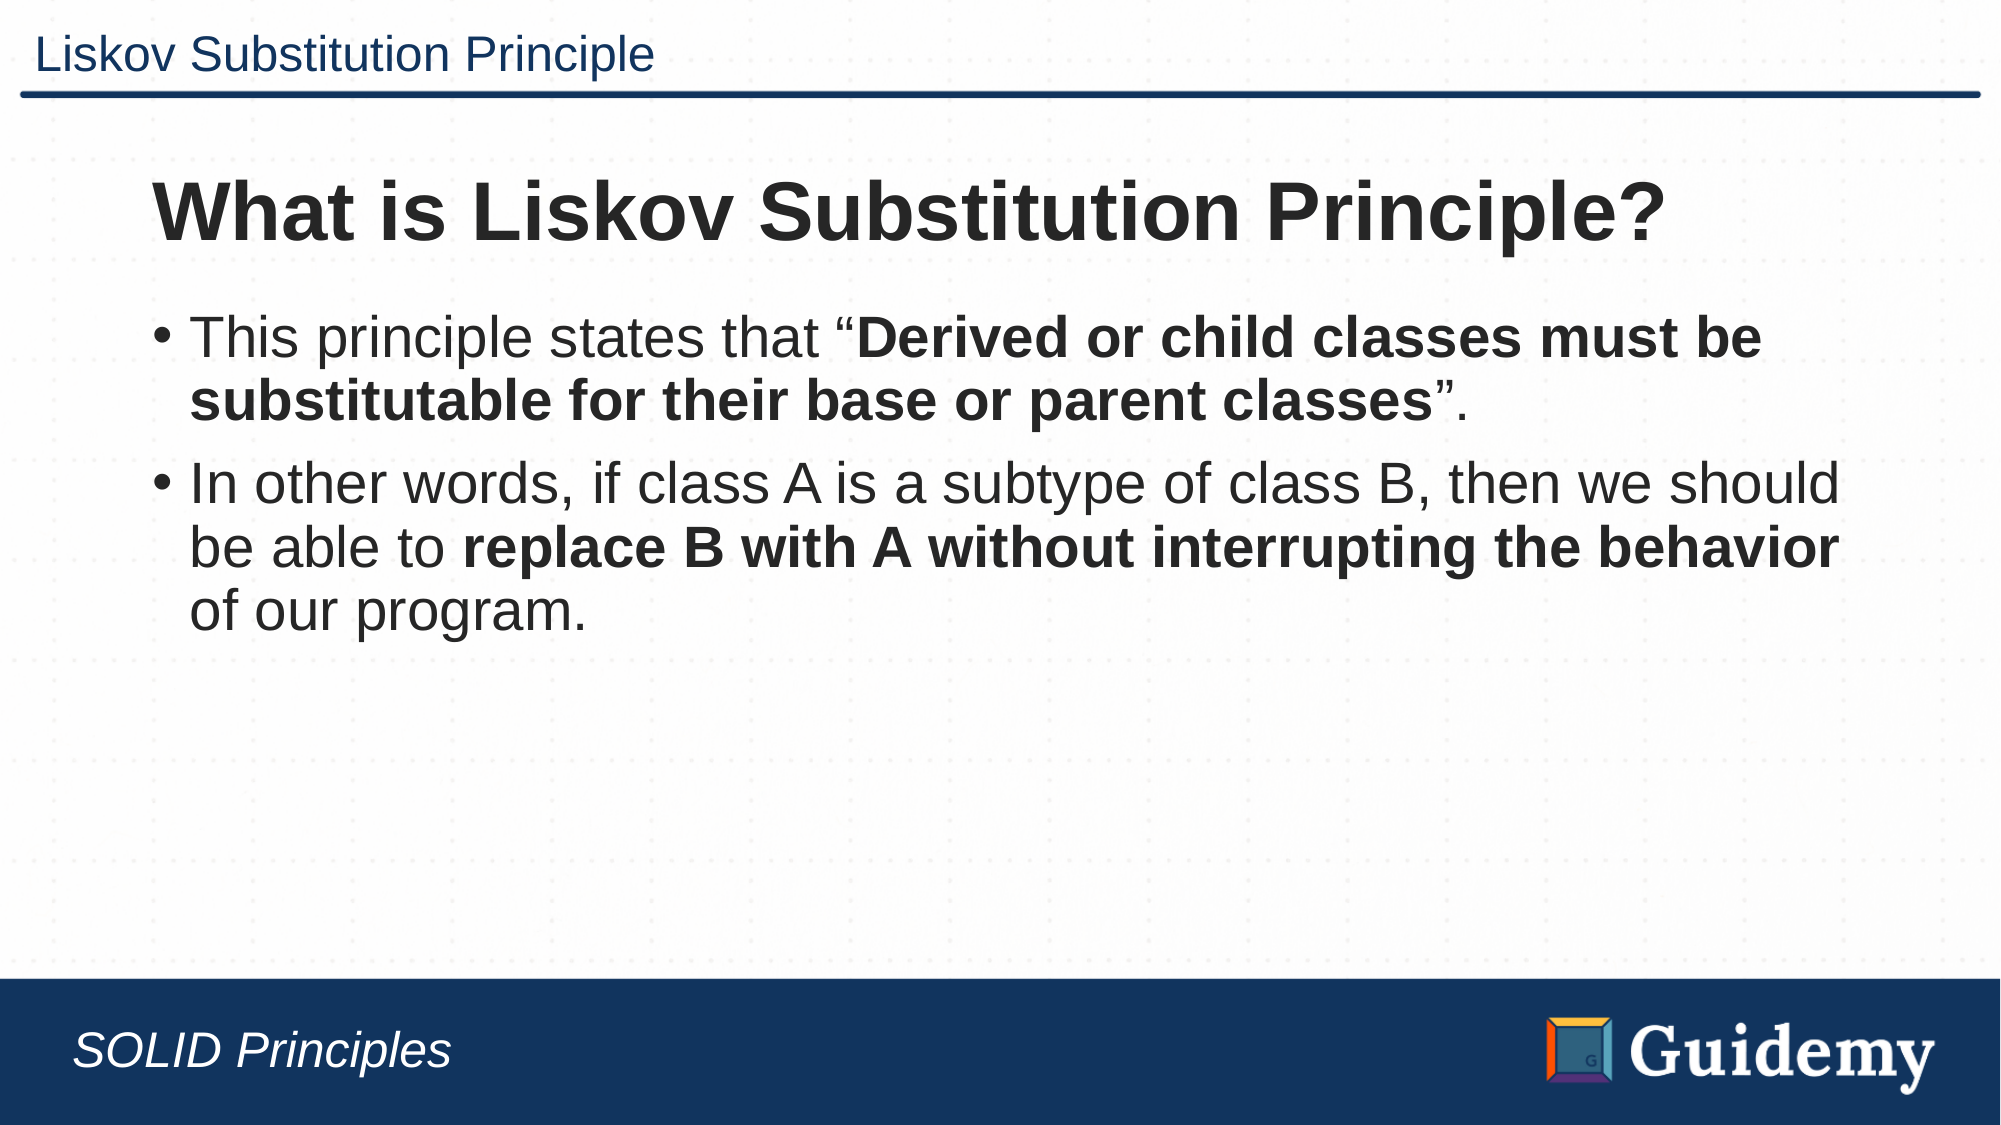

# Liskov Substitution Principle
What is Liskov Substitution Principle?
This principle states that “Derived or child classes must be substitutable for their base or parent classes”.
In other words, if class A is a subtype of class B, then we should be able to replace B with A without interrupting the behavior of our program.
SOLID Principles